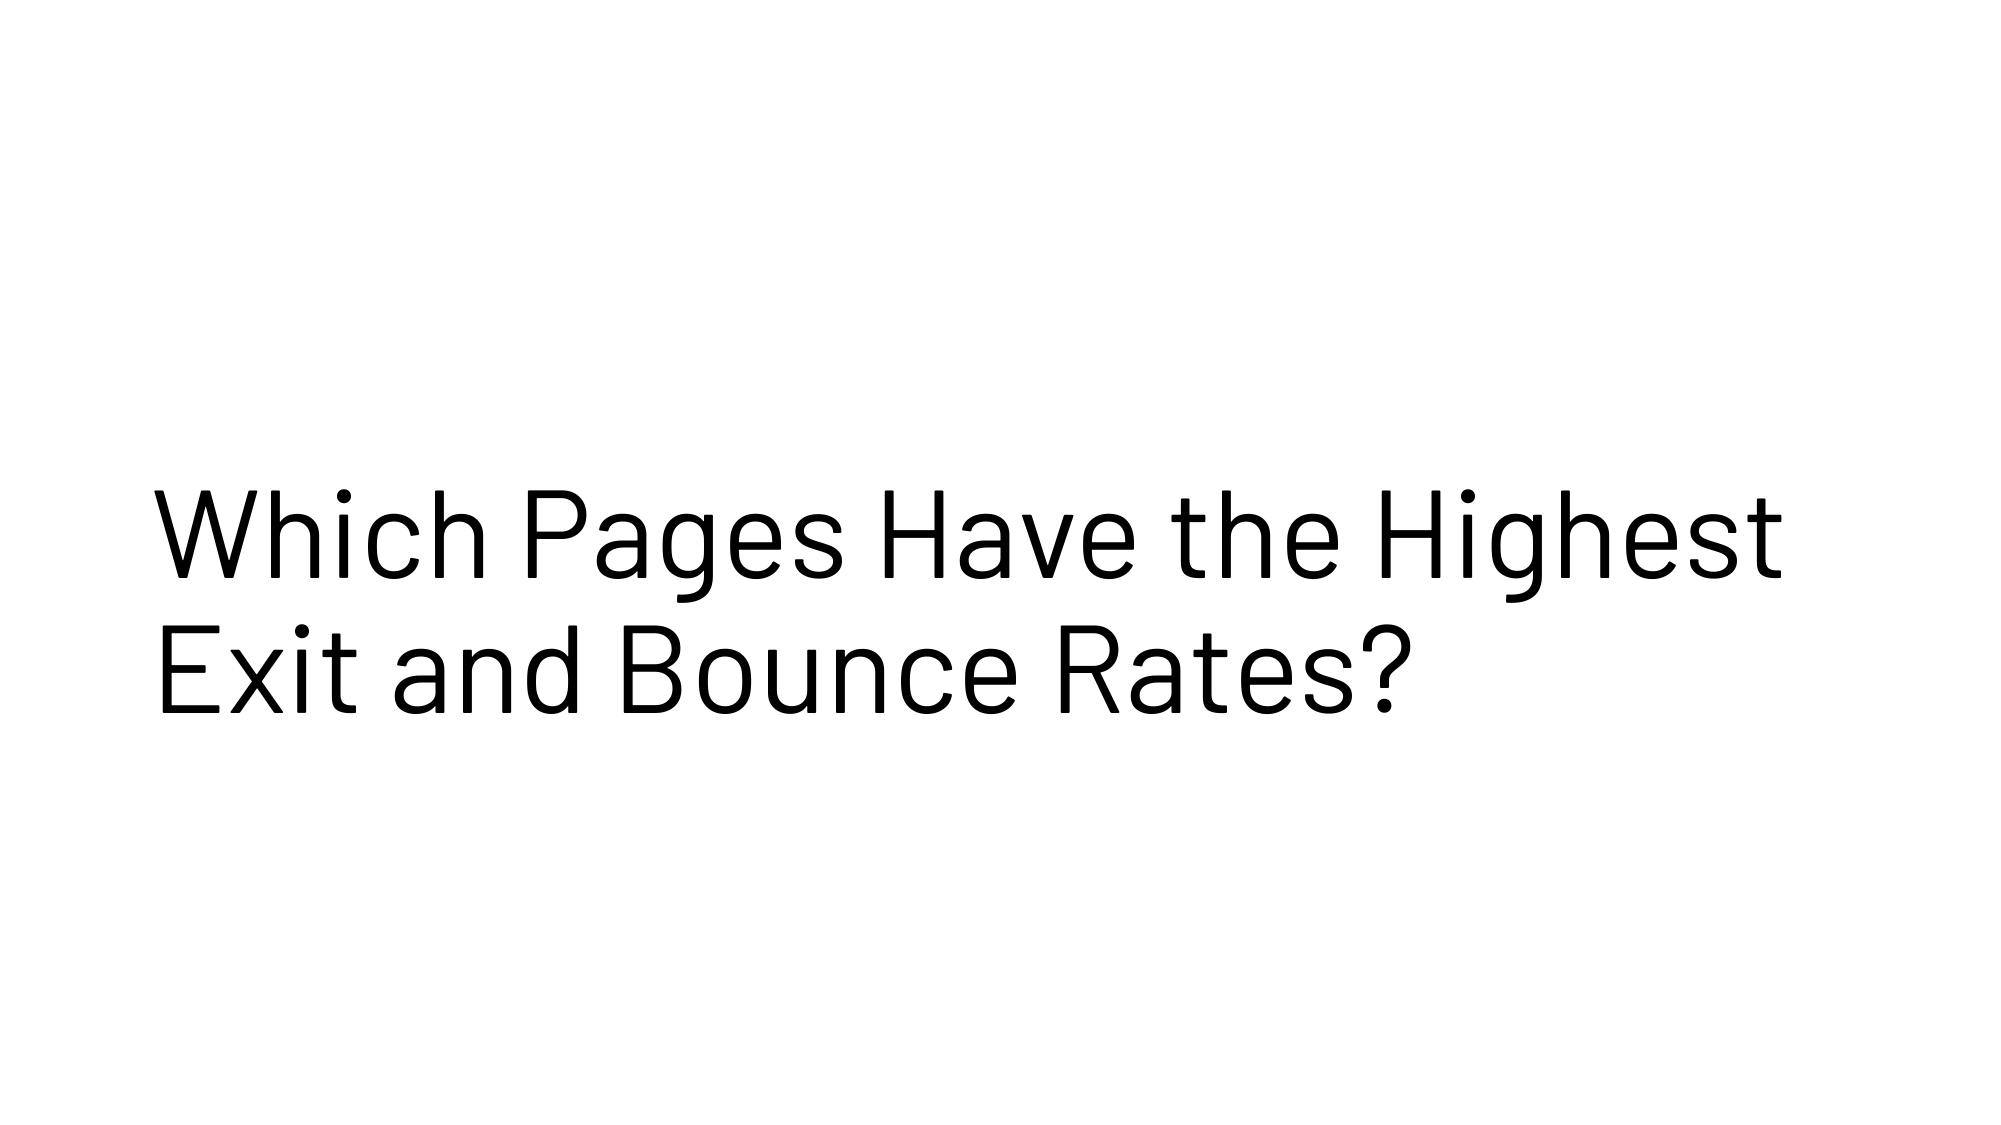

# Which Pages Have the Highest Exit and Bounce Rates?